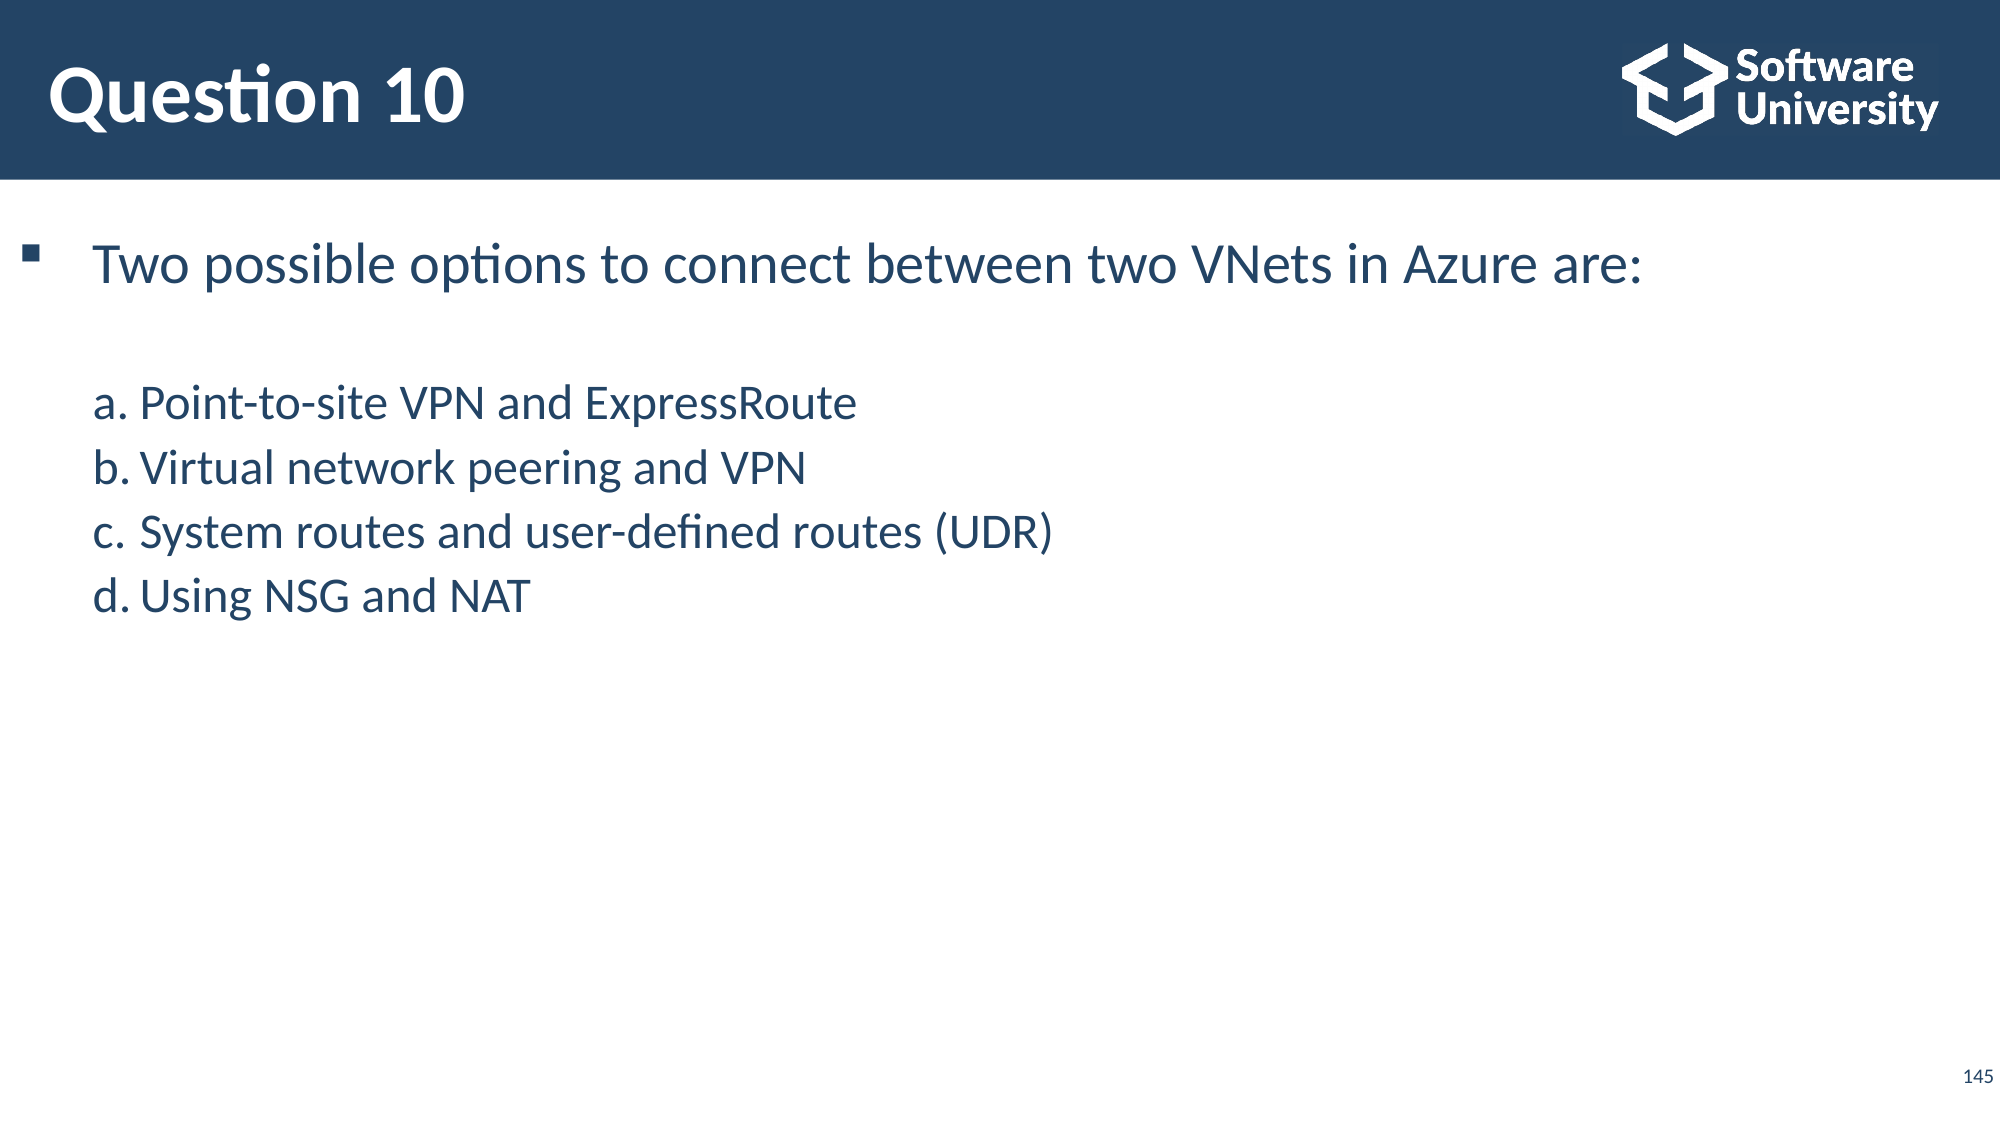

# Question 10
Two possible options to connect between two VNets in Azure are:
Point-to-site VPN and ExpressRoute
Virtual network peering and VPN
System routes and user-defined routes (UDR)
Using NSG and NAT

145